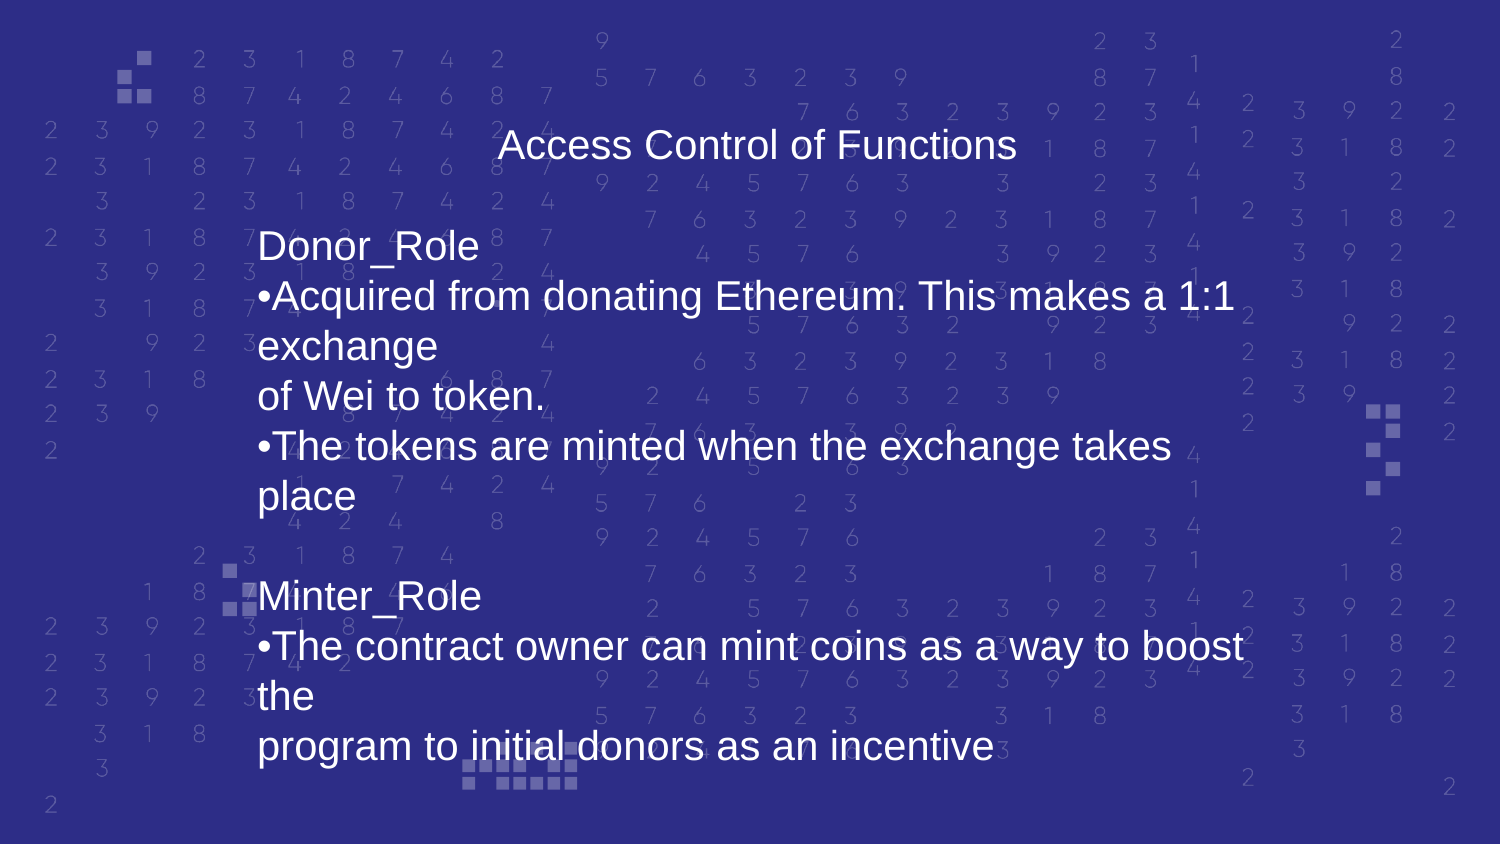

Access Control of Functions
Donor_Role
•Acquired from donating Ethereum. This makes a 1:1 exchange
of Wei to token.
•The tokens are minted when the exchange takes place
Minter_Role
•The contract owner can mint coins as a way to boost the
program to initial donors as an incentive

Your logo